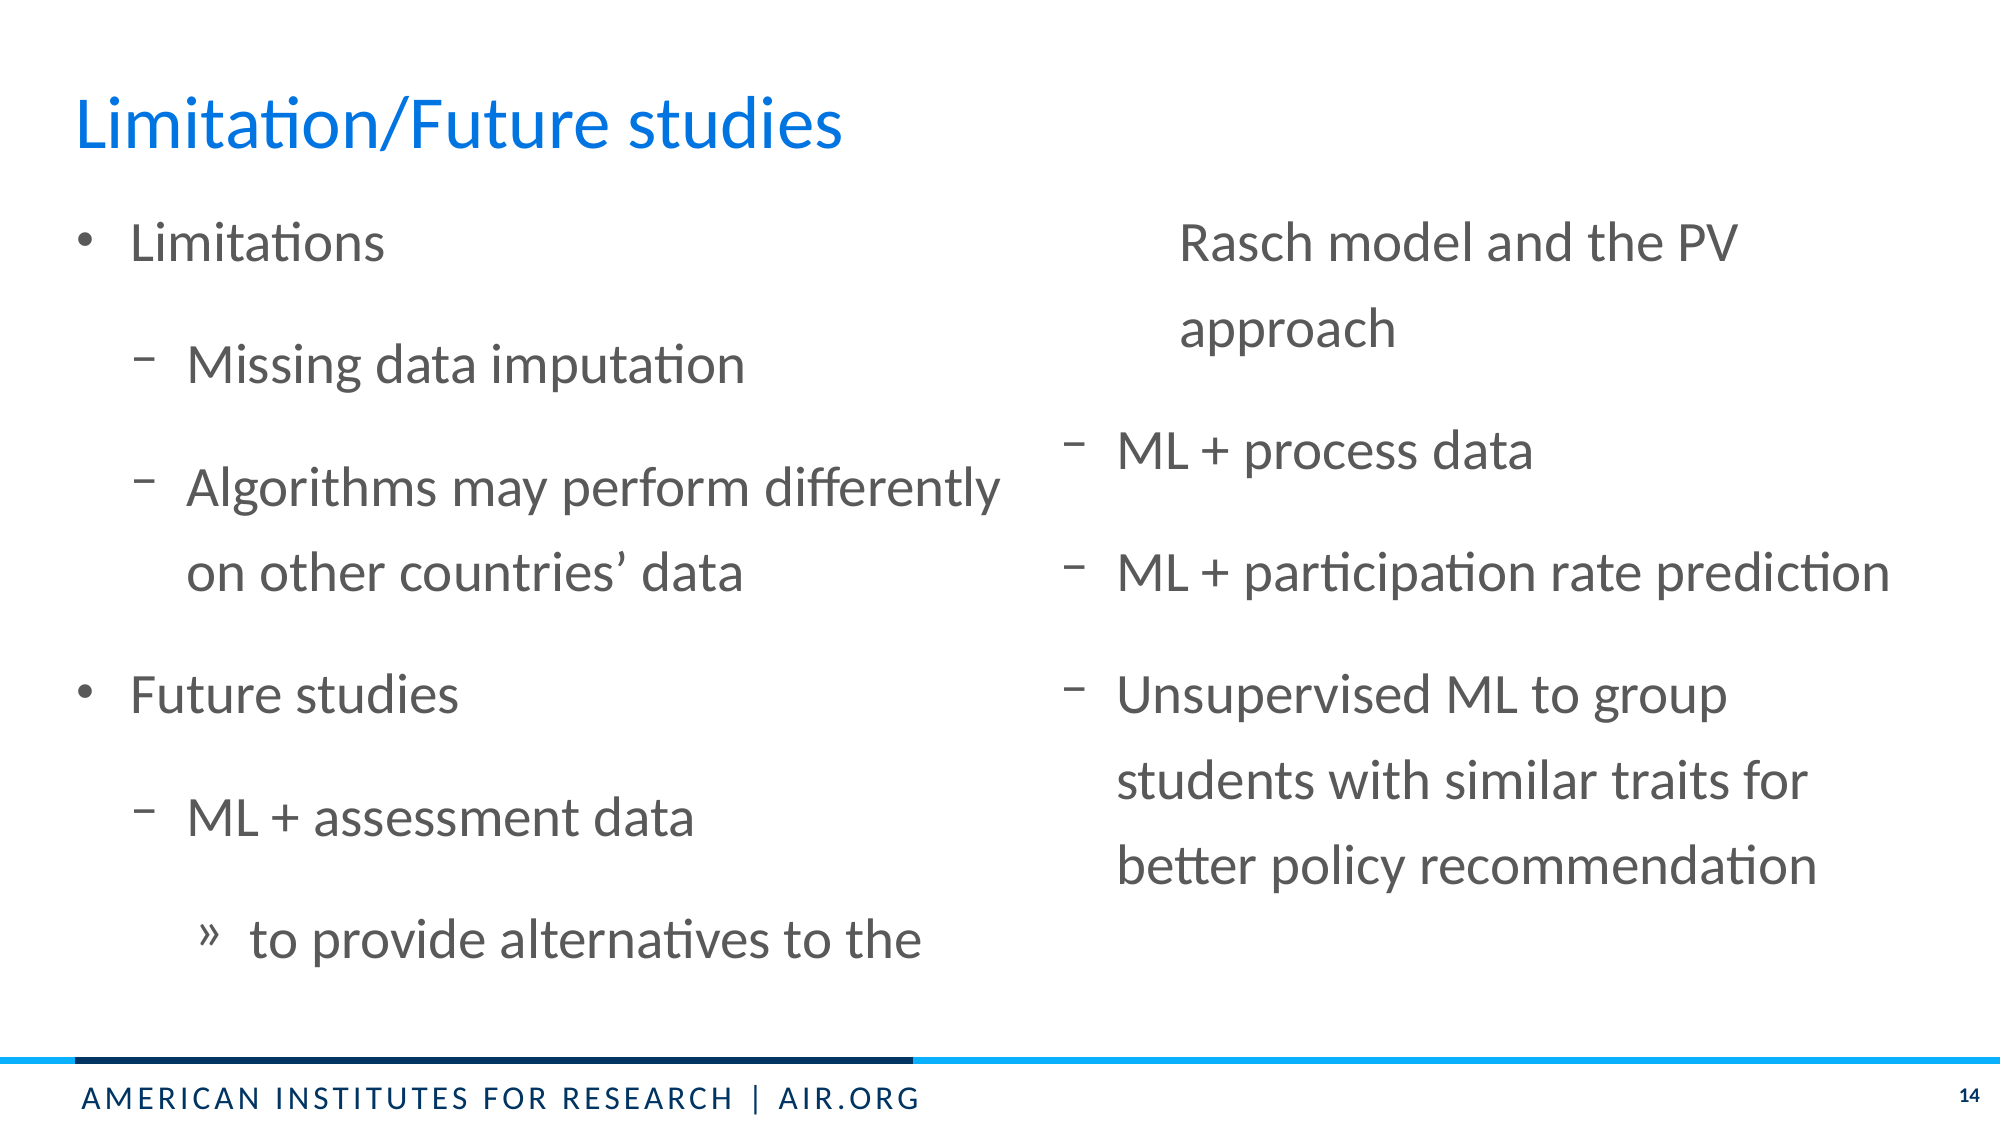

# Limitation/Future studies
Limitations
Missing data imputation
Algorithms may perform differently on other countries’ data
Future studies
ML + assessment data
to provide alternatives to the Rasch model and the PV approach
ML + process data
ML + participation rate prediction
Unsupervised ML to group students with similar traits for better policy recommendation

14